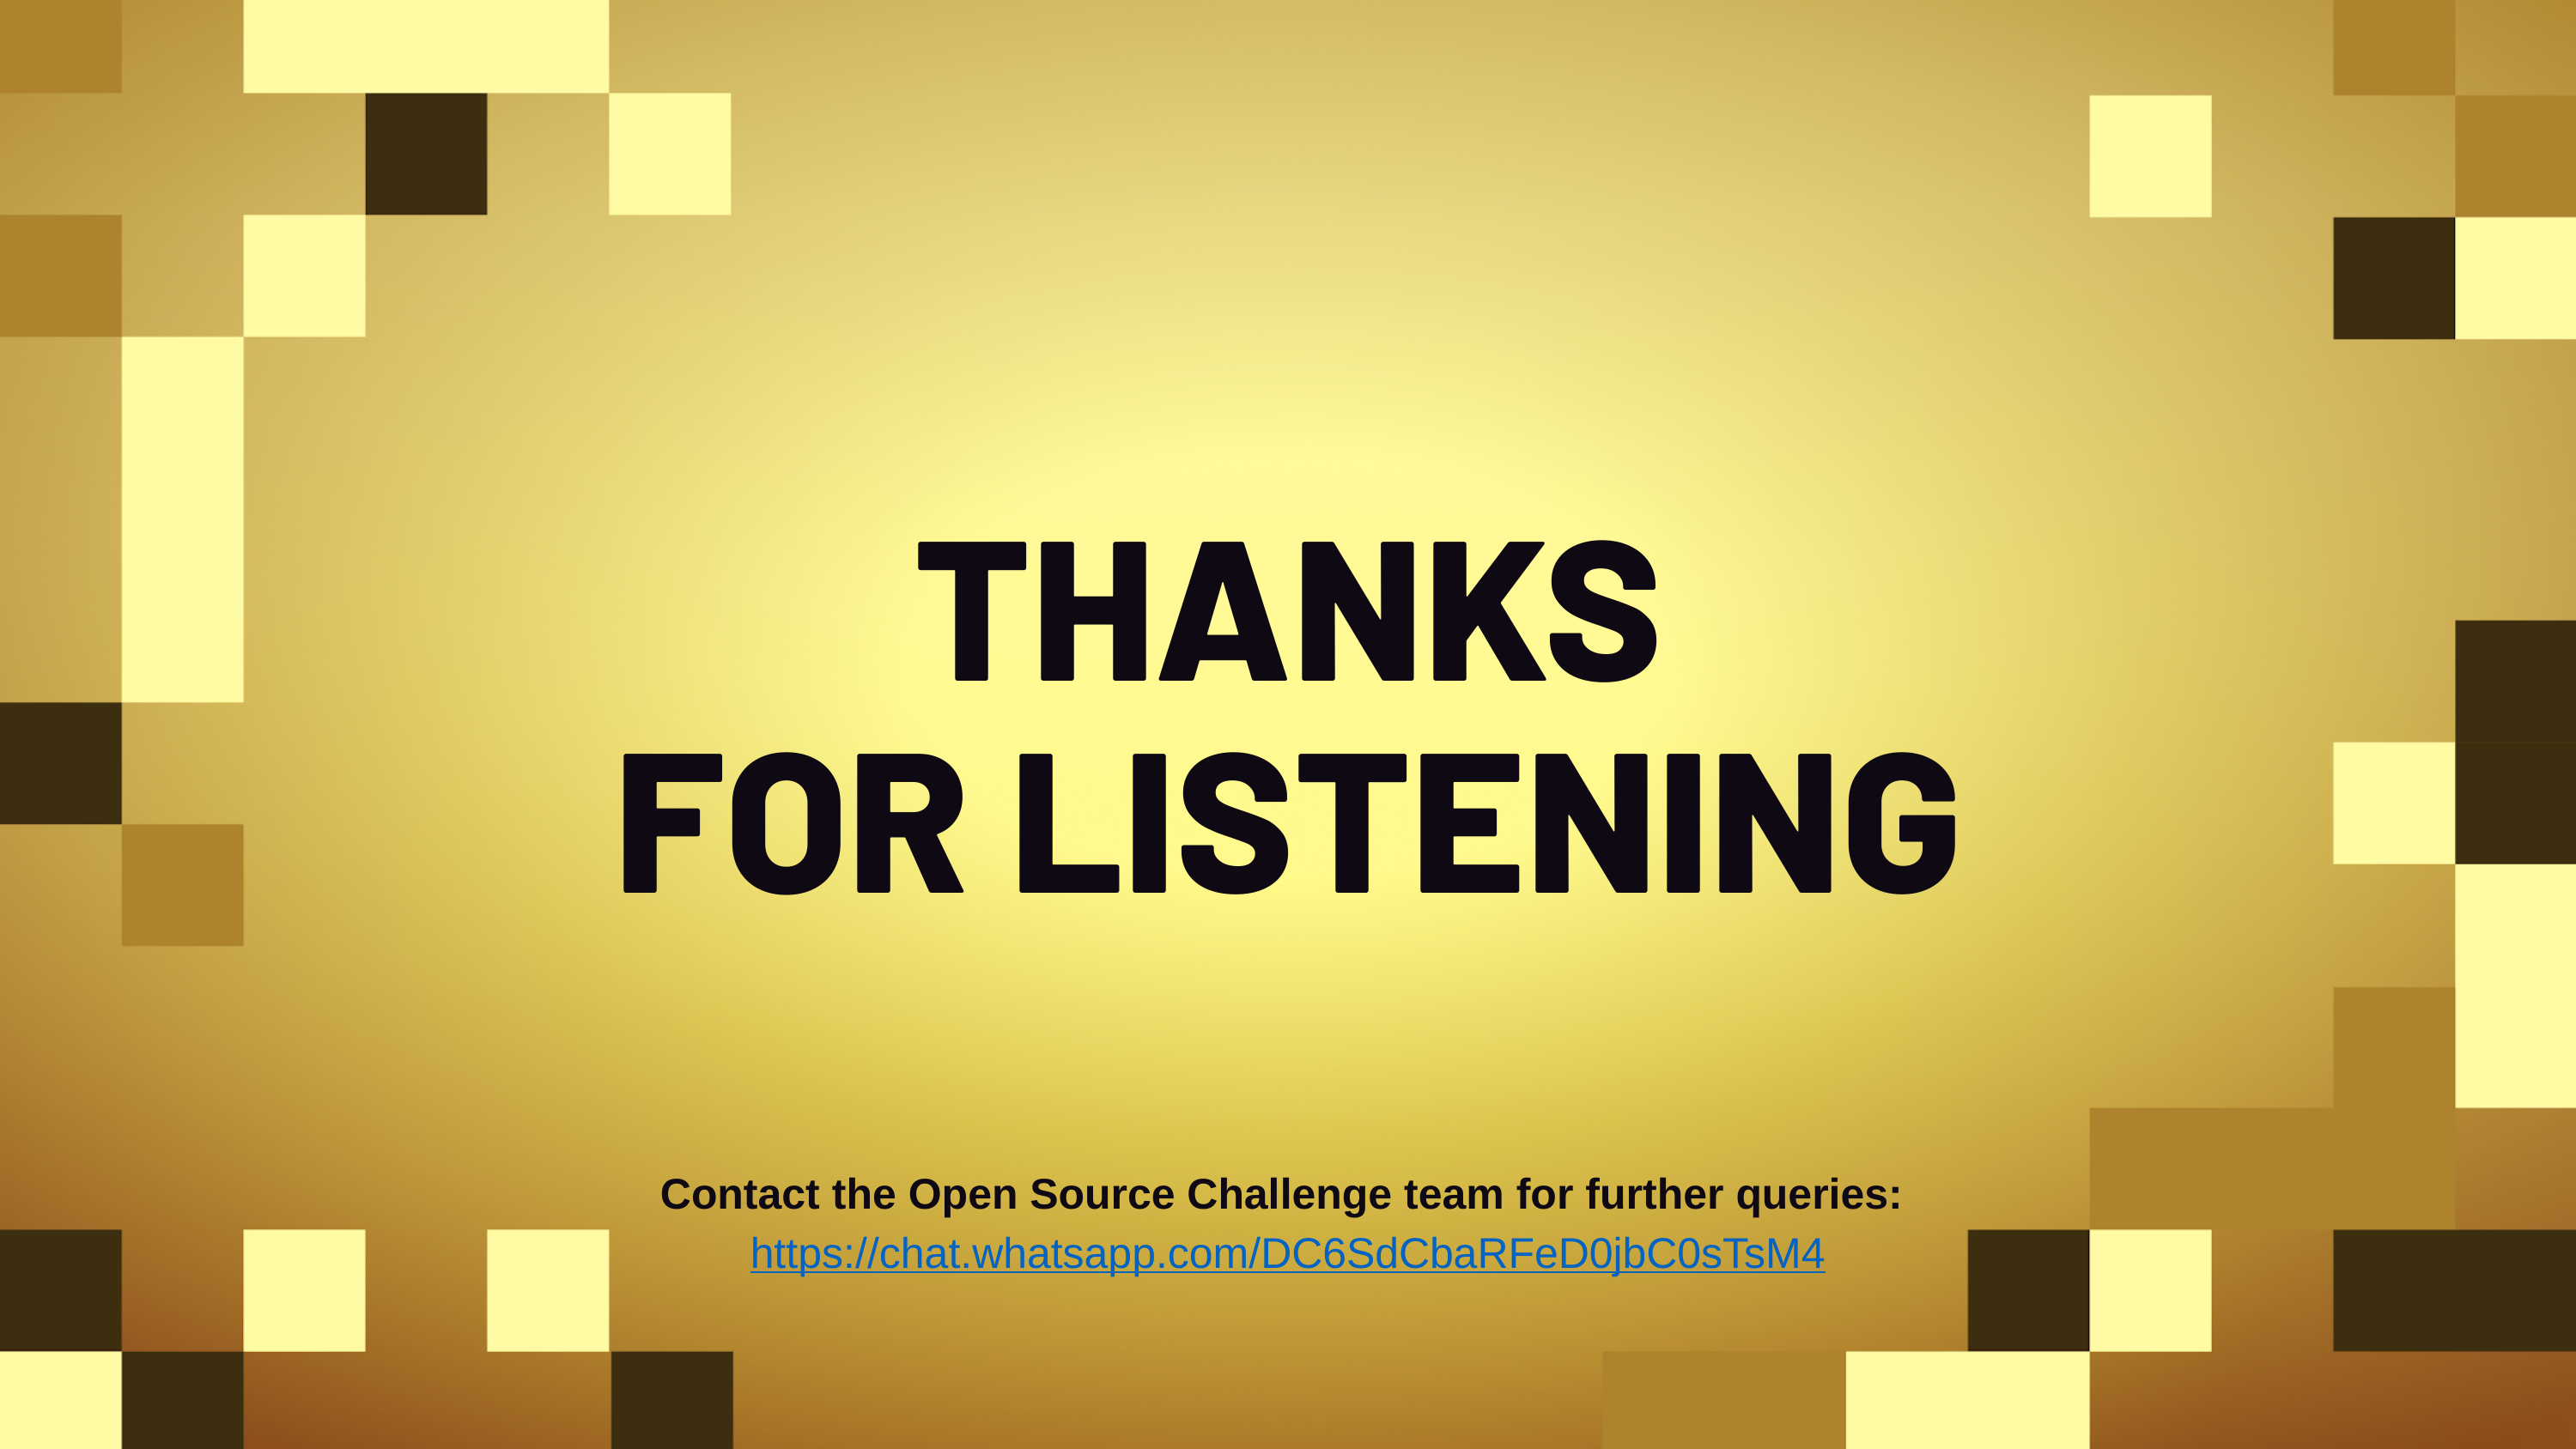

THANKS
FOR LISTENING
Contact the Open Source Challenge team for further queries: https://chat.whatsapp.com/DC6SdCbaRFeD0jbC0sTsM4